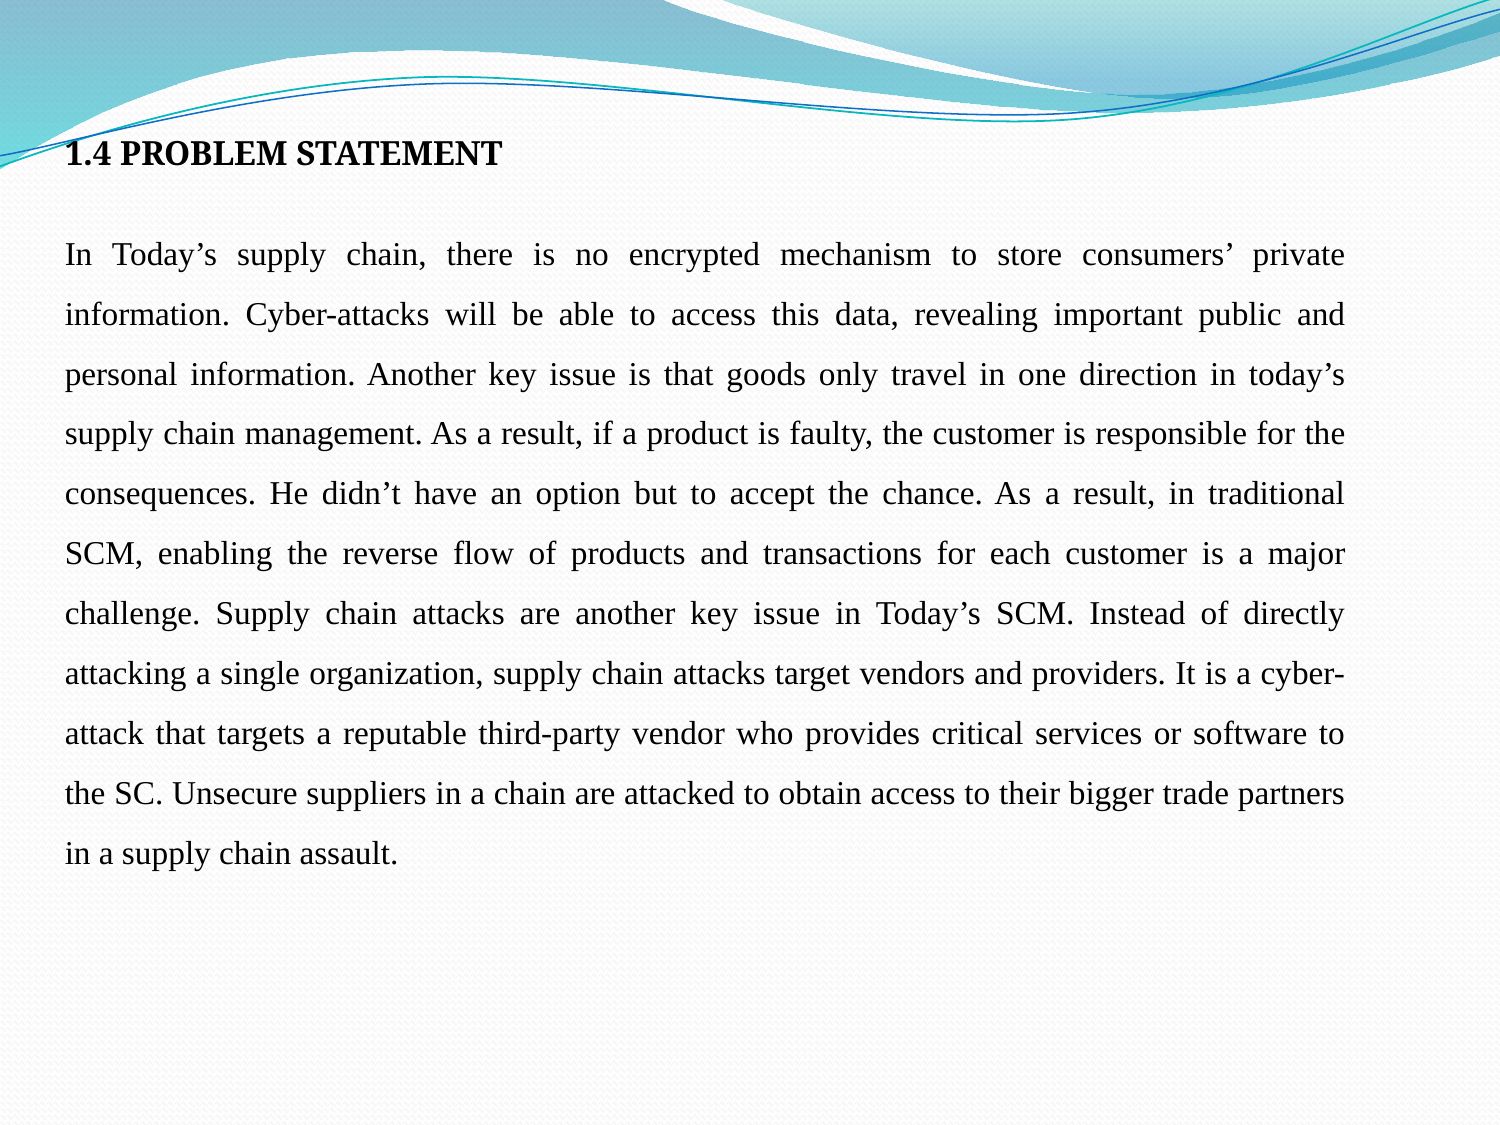

1.4 PROBLEM STATEMENT

In Today’s supply chain, there is no encrypted mechanism to store consumers’ private information. Cyber-attacks will be able to access this data, revealing important public and personal information. Another key issue is that goods only travel in one direction in today’s supply chain management. As a result, if a product is faulty, the customer is responsible for the consequences. He didn’t have an option but to accept the chance. As a result, in traditional SCM, enabling the reverse flow of products and transactions for each customer is a major challenge. Supply chain attacks are another key issue in Today’s SCM. Instead of directly attacking a single organization, supply chain attacks target vendors and providers. It is a cyber-attack that targets a reputable third-party vendor who provides critical services or software to the SC. Unsecure suppliers in a chain are attacked to obtain access to their bigger trade partners in a supply chain assault.